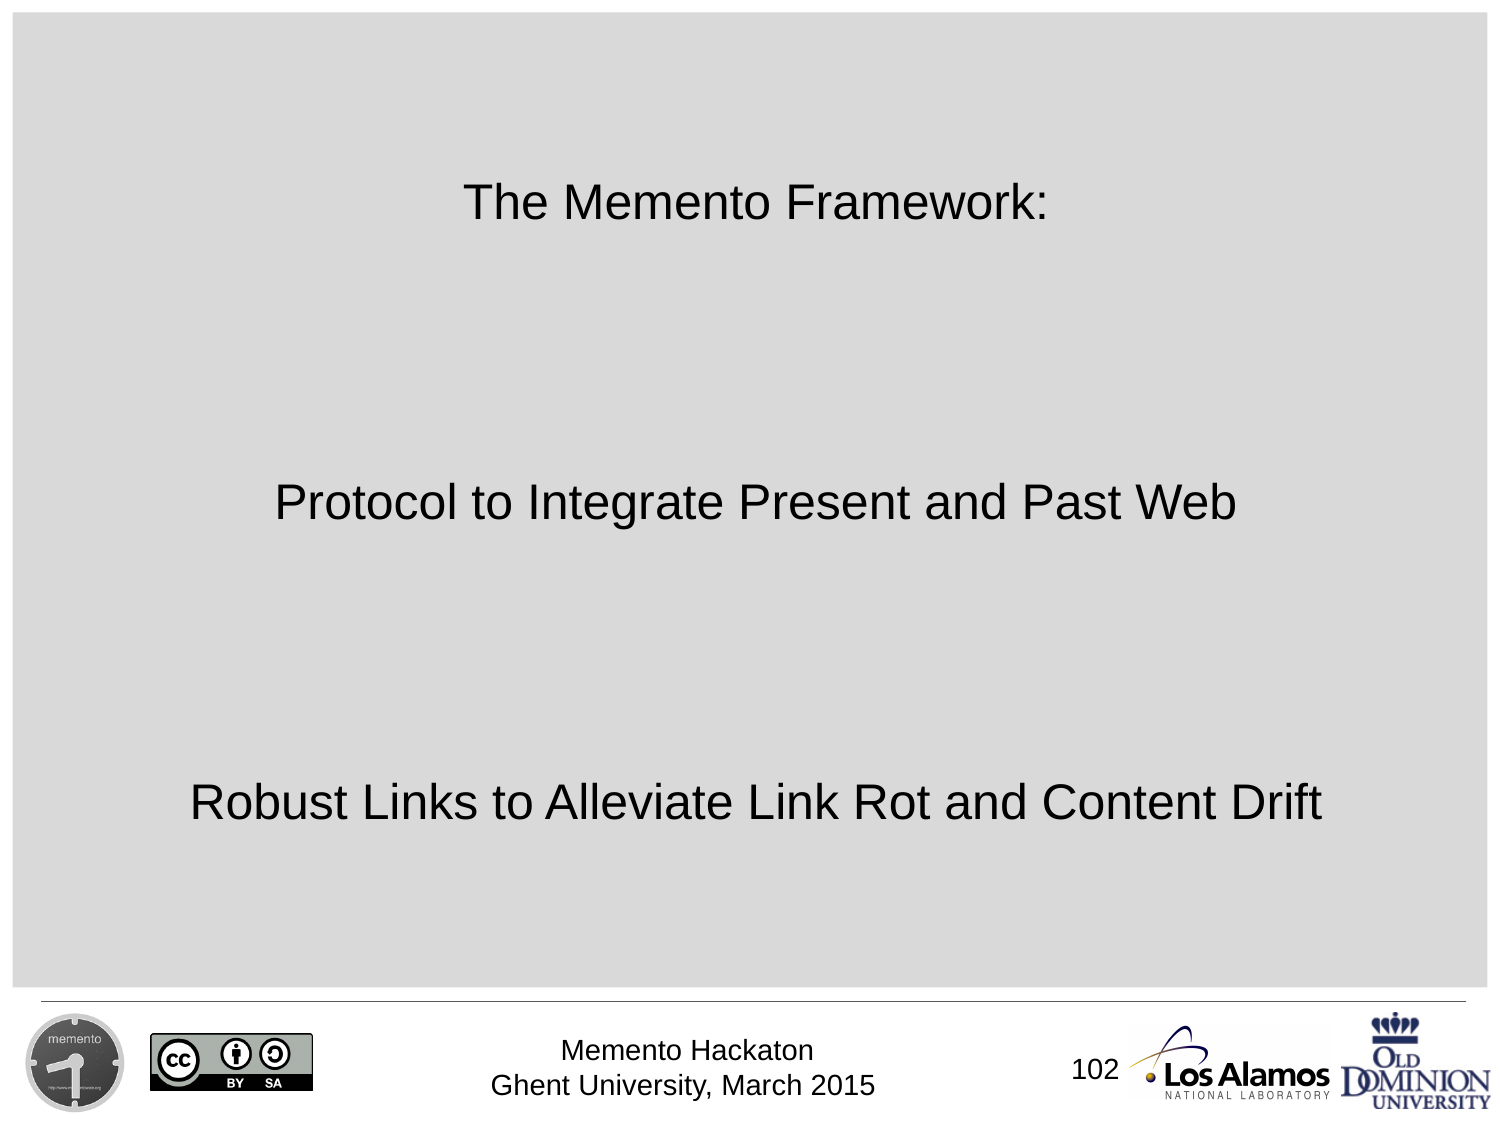

# The Memento Framework: Protocol to Integrate Present and Past Web Robust Links to Alleviate Link Rot and Content Drift
102